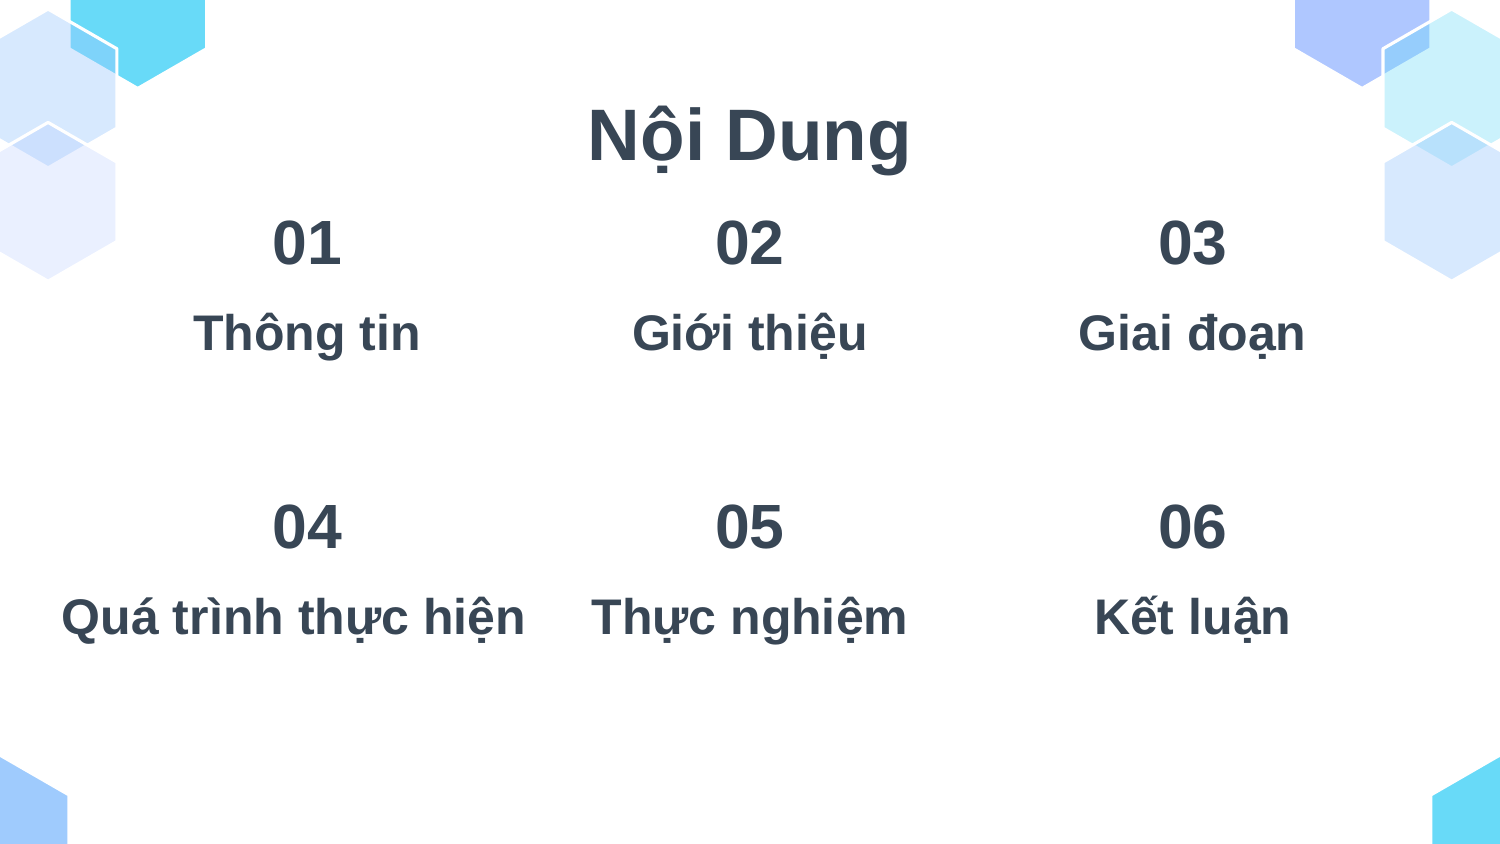

# Nội Dung
01
02
03
Thông tin
Giới thiệu
Giai đoạn
04
05
06
Quá trình thực hiện
Thực nghiệm
Kết luận